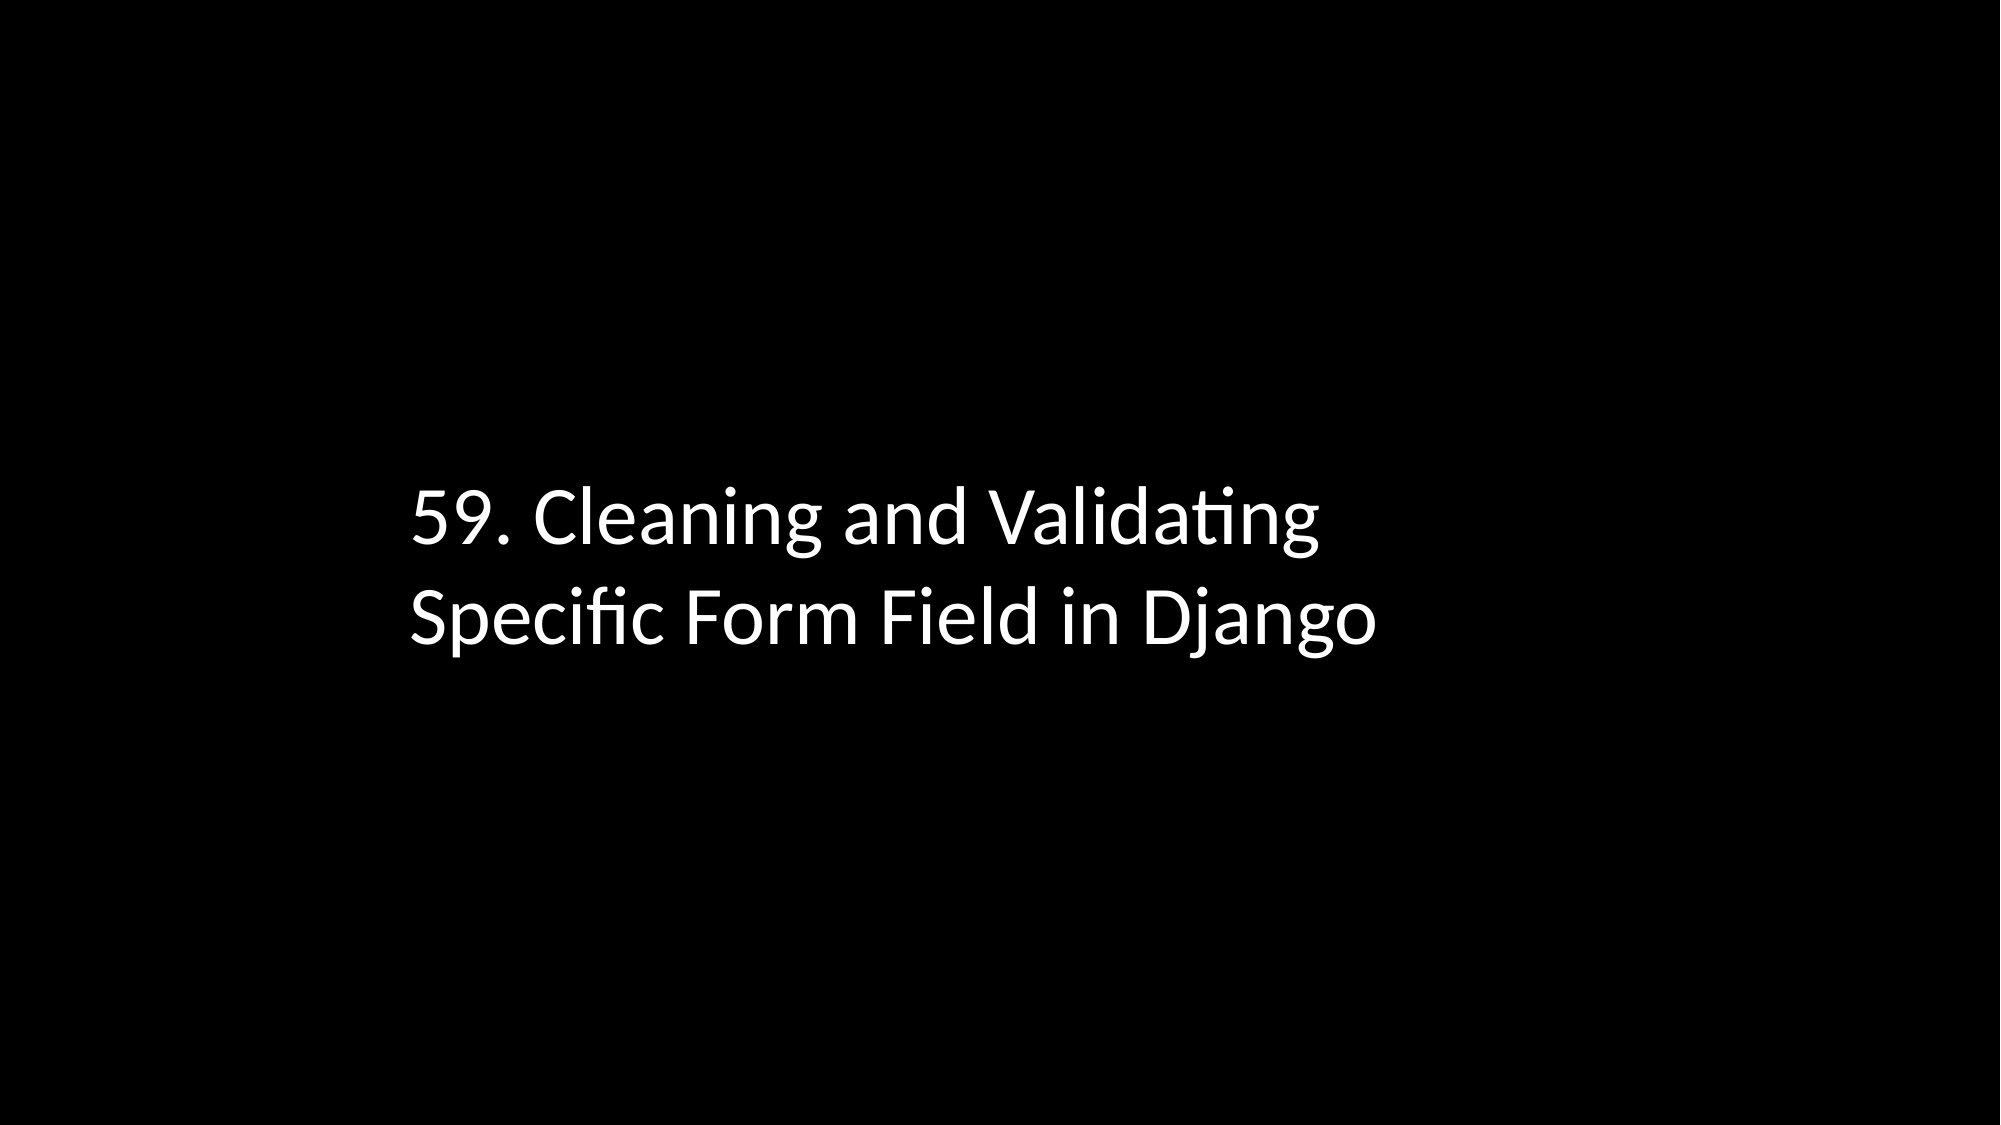

59. Cleaning and Validating Specific Form Field in Django